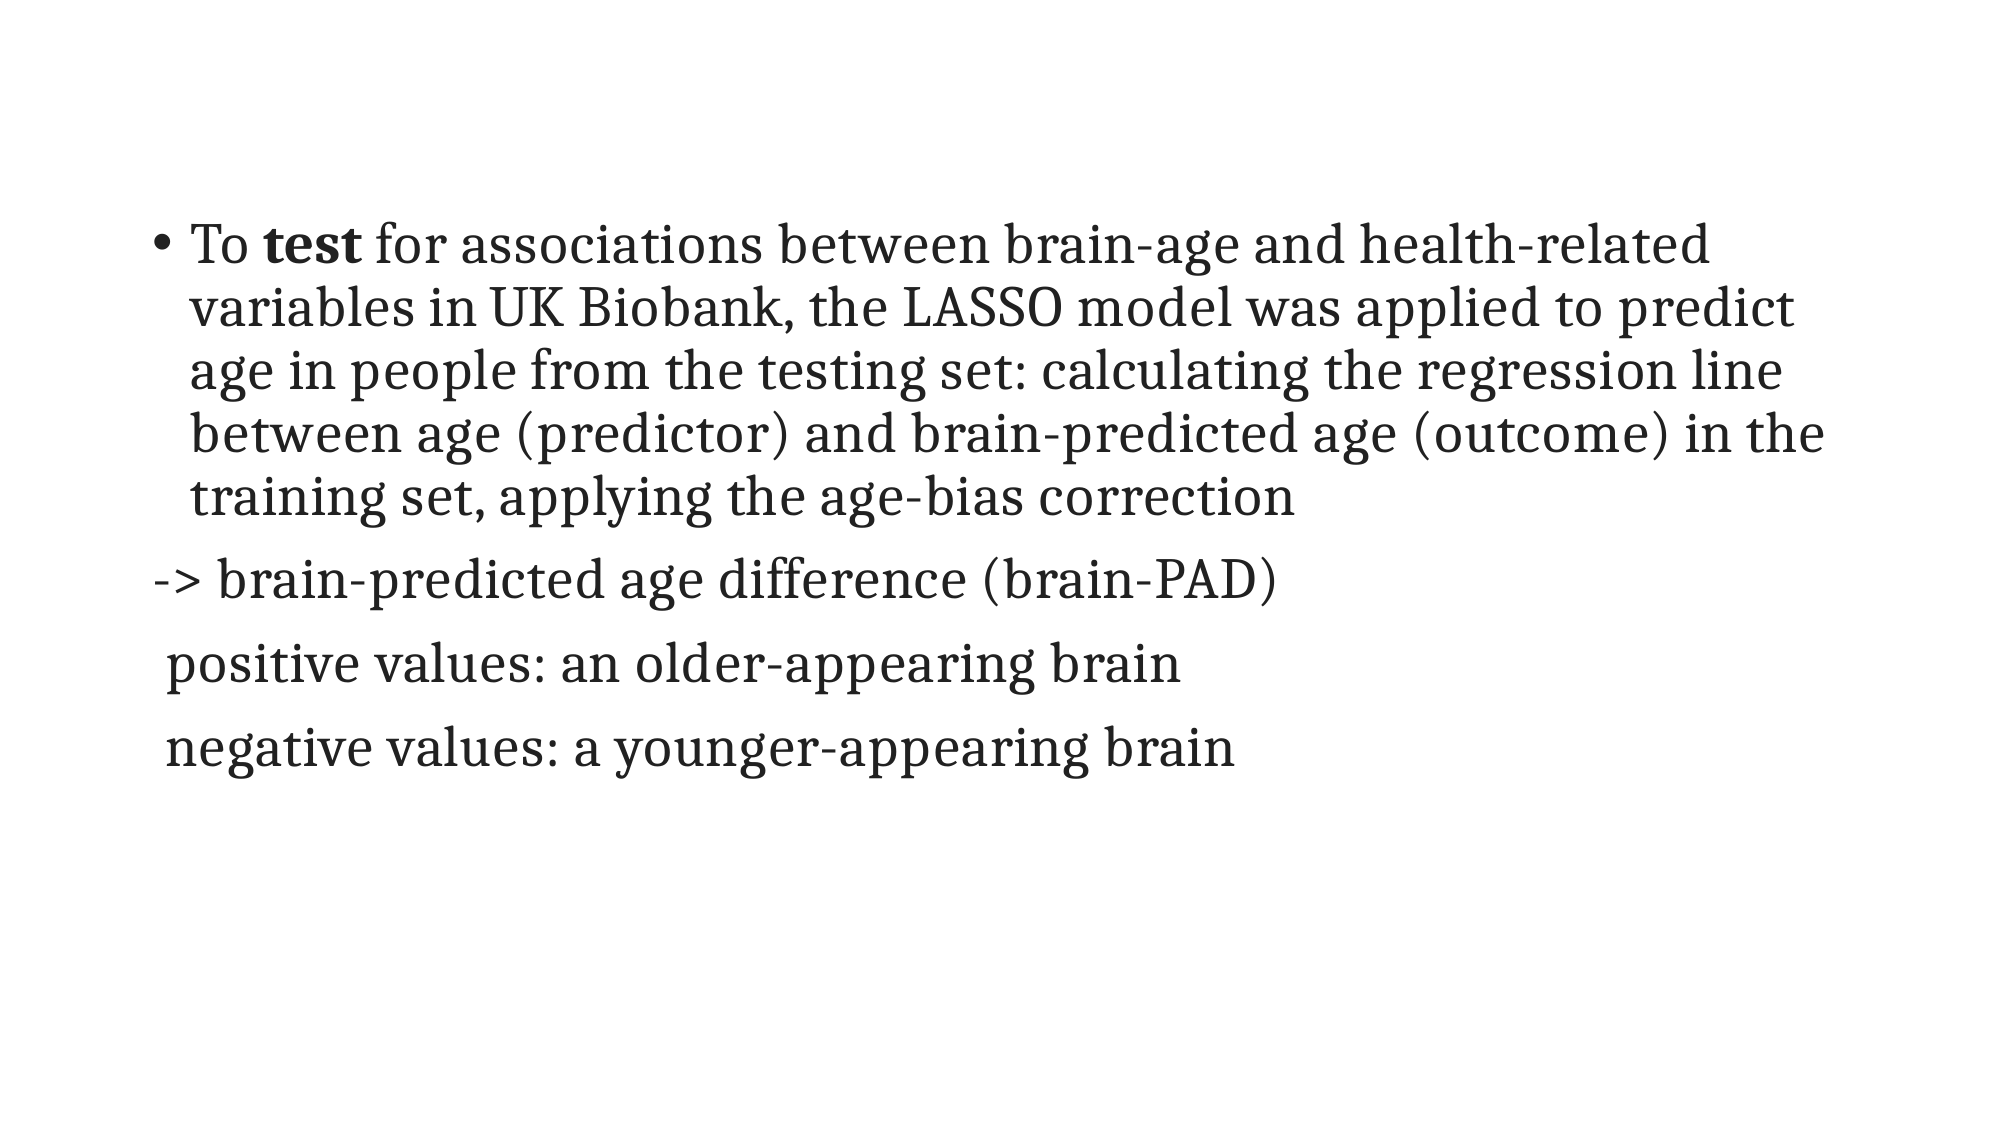

To test for associations between brain-age and health-related variables in UK Biobank, the LASSO model was applied to predict age in people from the testing set: calculating the regression line between age (predictor) and brain-predicted age (outcome) in the training set, applying the age-bias correction
-> brain-predicted age difference (brain-PAD)
 positive values: an older-appearing brain
 negative values: a younger-appearing brain